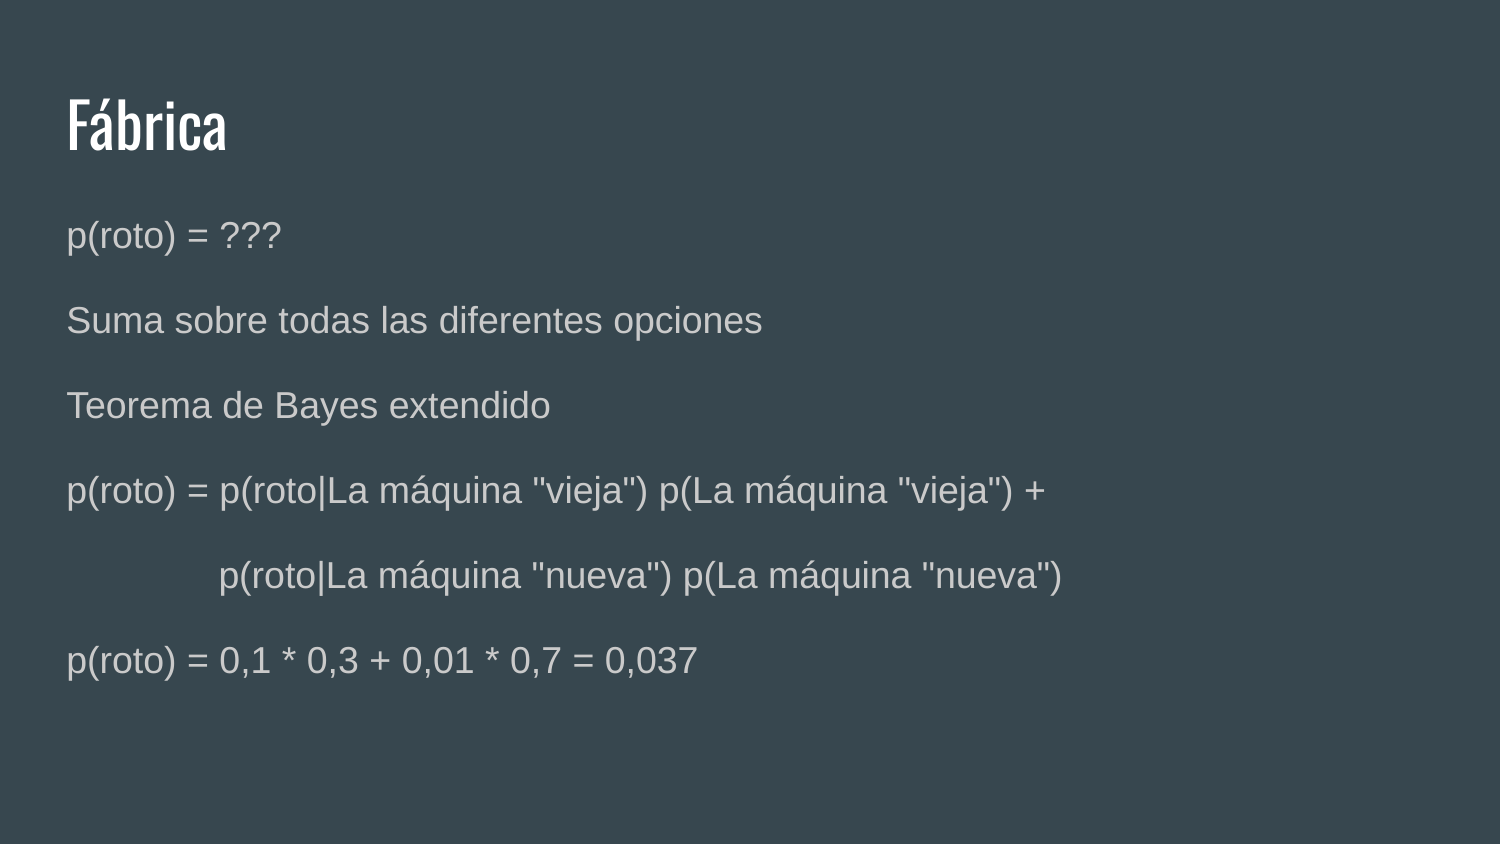

# Fábrica
p(roto) = ???
Suma sobre todas las diferentes opciones
Teorema de Bayes extendido
p(roto) = p(roto|La máquina "vieja") p(La máquina "vieja") +
p(roto|La máquina "nueva") p(La máquina "nueva")
p(roto) = 0,1 * 0,3 + 0,01 * 0,7 = 0,037